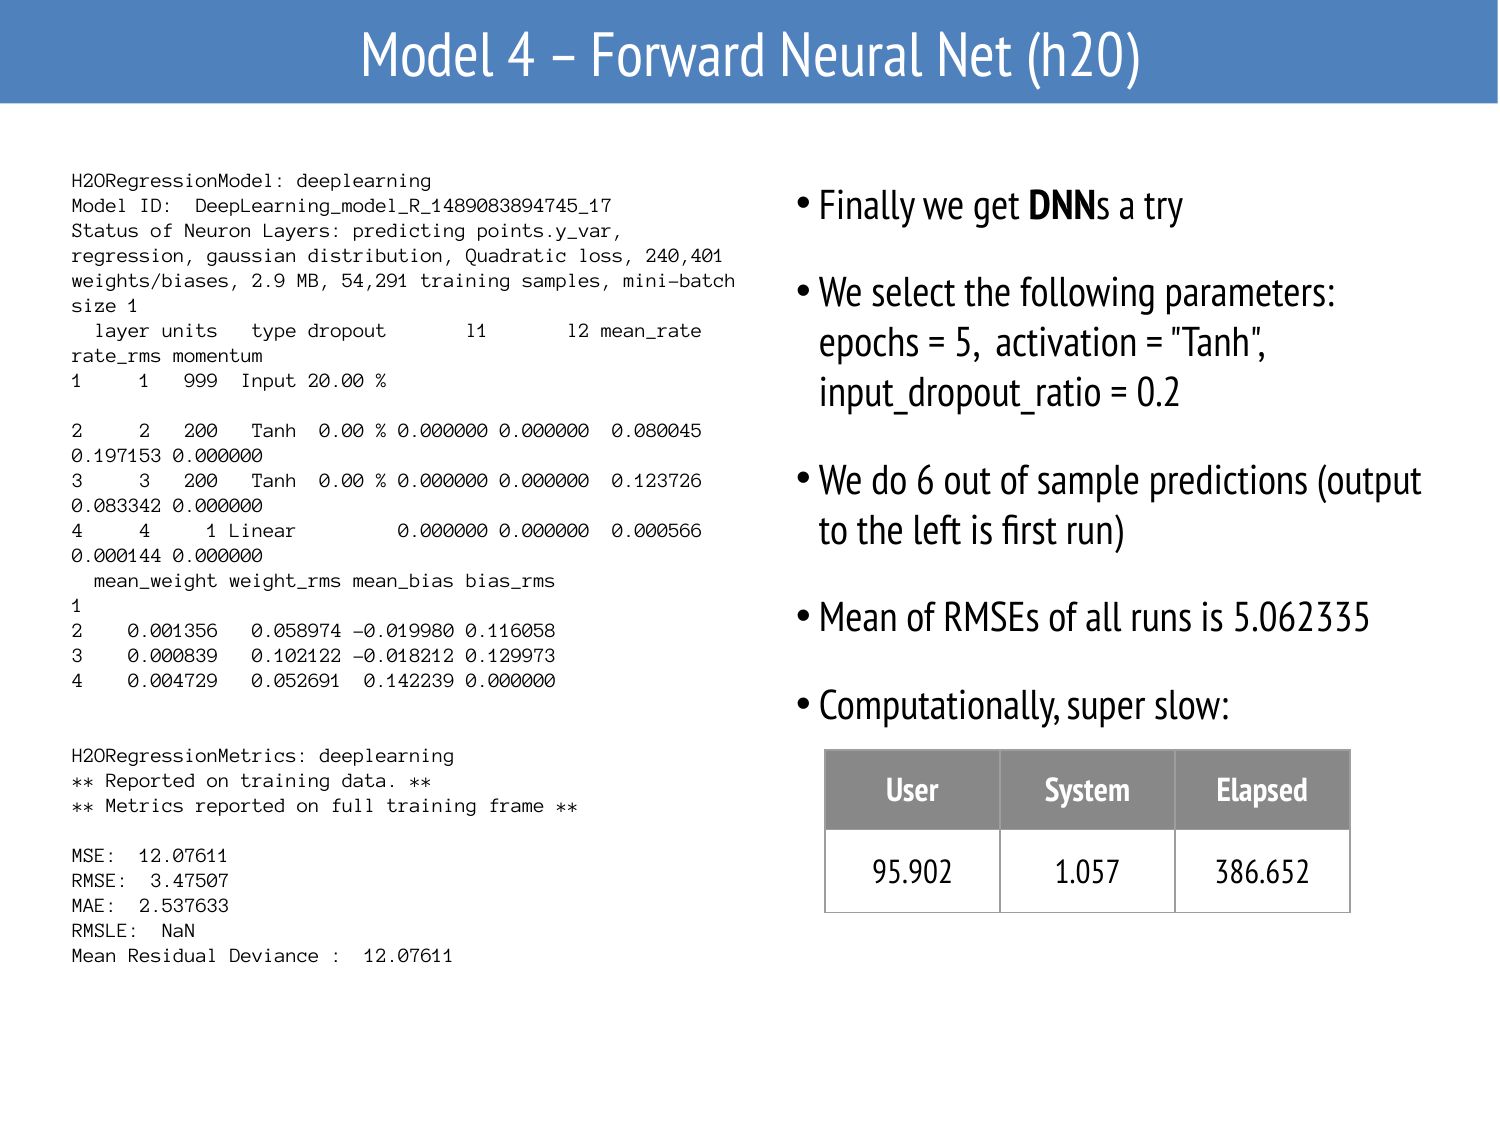

# Model 4 – Forward Neural Net (h20)
Finally we get DNNs a try
We select the following parameters: epochs = 5,  activation = "Tanh",  input_dropout_ratio = 0.2
We do 6 out of sample predictions (output to the left is first run)
Mean of RMSEs of all runs is 5.062335
Computationally, super slow:
H2ORegressionModel: deeplearning
Model ID:  DeepLearning_model_R_1489083894745_17
Status of Neuron Layers: predicting points.y_var, regression, gaussian distribution, Quadratic loss, 240,401 weights/biases, 2.9 MB, 54,291 training samples, mini-batch size 1
  layer units   type dropout       l1       l2 mean_rate rate_rms momentum
1     1   999  Input 20.00 %
2     2   200   Tanh  0.00 % 0.000000 0.000000  0.080045 0.197153 0.000000
3     3   200   Tanh  0.00 % 0.000000 0.000000  0.123726 0.083342 0.000000
4     4     1 Linear         0.000000 0.000000  0.000566 0.000144 0.000000
  mean_weight weight_rms mean_bias bias_rms
1
2    0.001356   0.058974 -0.019980 0.116058
3    0.000839   0.102122 -0.018212 0.129973
4    0.004729   0.052691  0.142239 0.000000

H2ORegressionMetrics: deeplearning
** Reported on training data. **
** Metrics reported on full training frame **

MSE:  12.07611
RMSE:  3.47507
MAE:  2.537633
RMSLE:  NaN
Mean Residual Deviance :  12.07611
| User | System | Elapsed |
| --- | --- | --- |
| 95.902 | 1.057 | 386.652 |